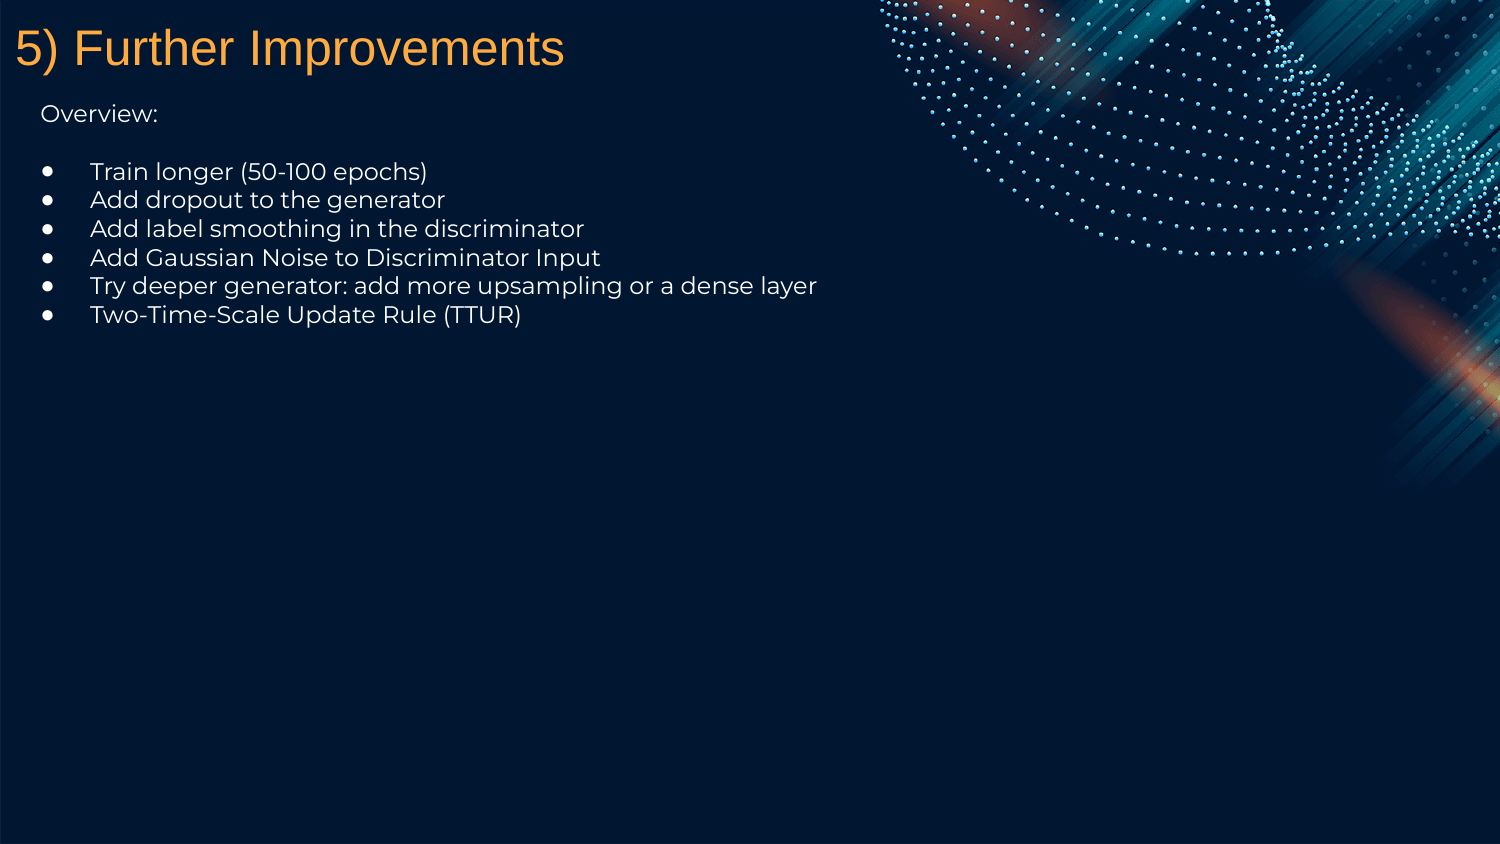

# 5) Further Improvements
Overview:

Train longer (50-100 epochs)
Add dropout to the generator
Add label smoothing in the discriminator
Add Gaussian Noise to Discriminator Input
Try deeper generator: add more upsampling or a dense layer
Two-Time-Scale Update Rule (TTUR)